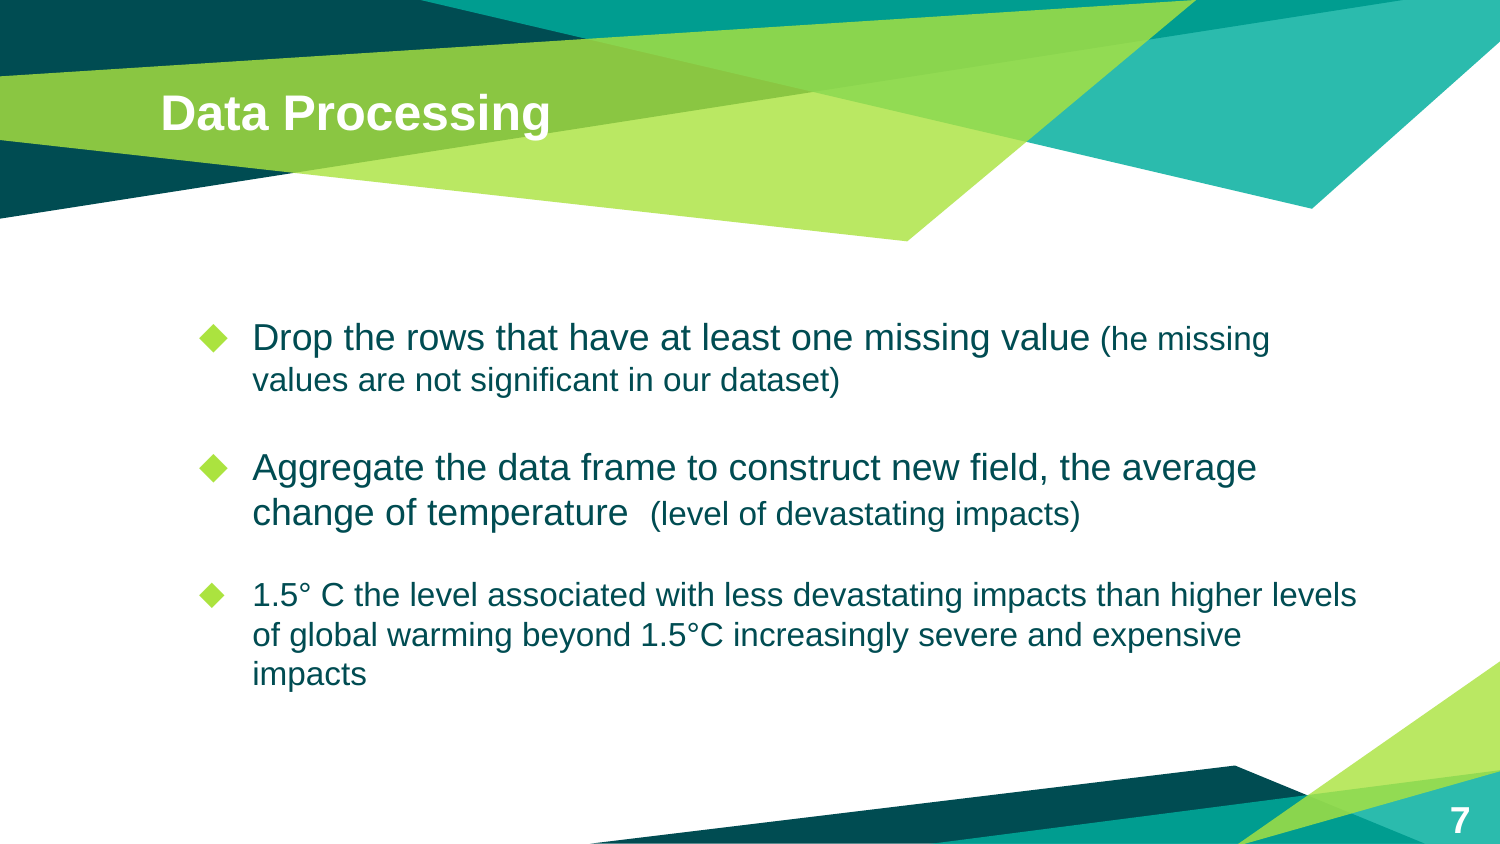

# Data Processing
Drop the rows that have at least one missing value (he missing values are not significant in our dataset)

Aggregate the data frame to construct new field, the average change of temperature  (level of devastating impacts)

1.5° C the level associated with less devastating impacts than higher levels of global warming beyond 1.5°C increasingly severe and expensive impacts
7